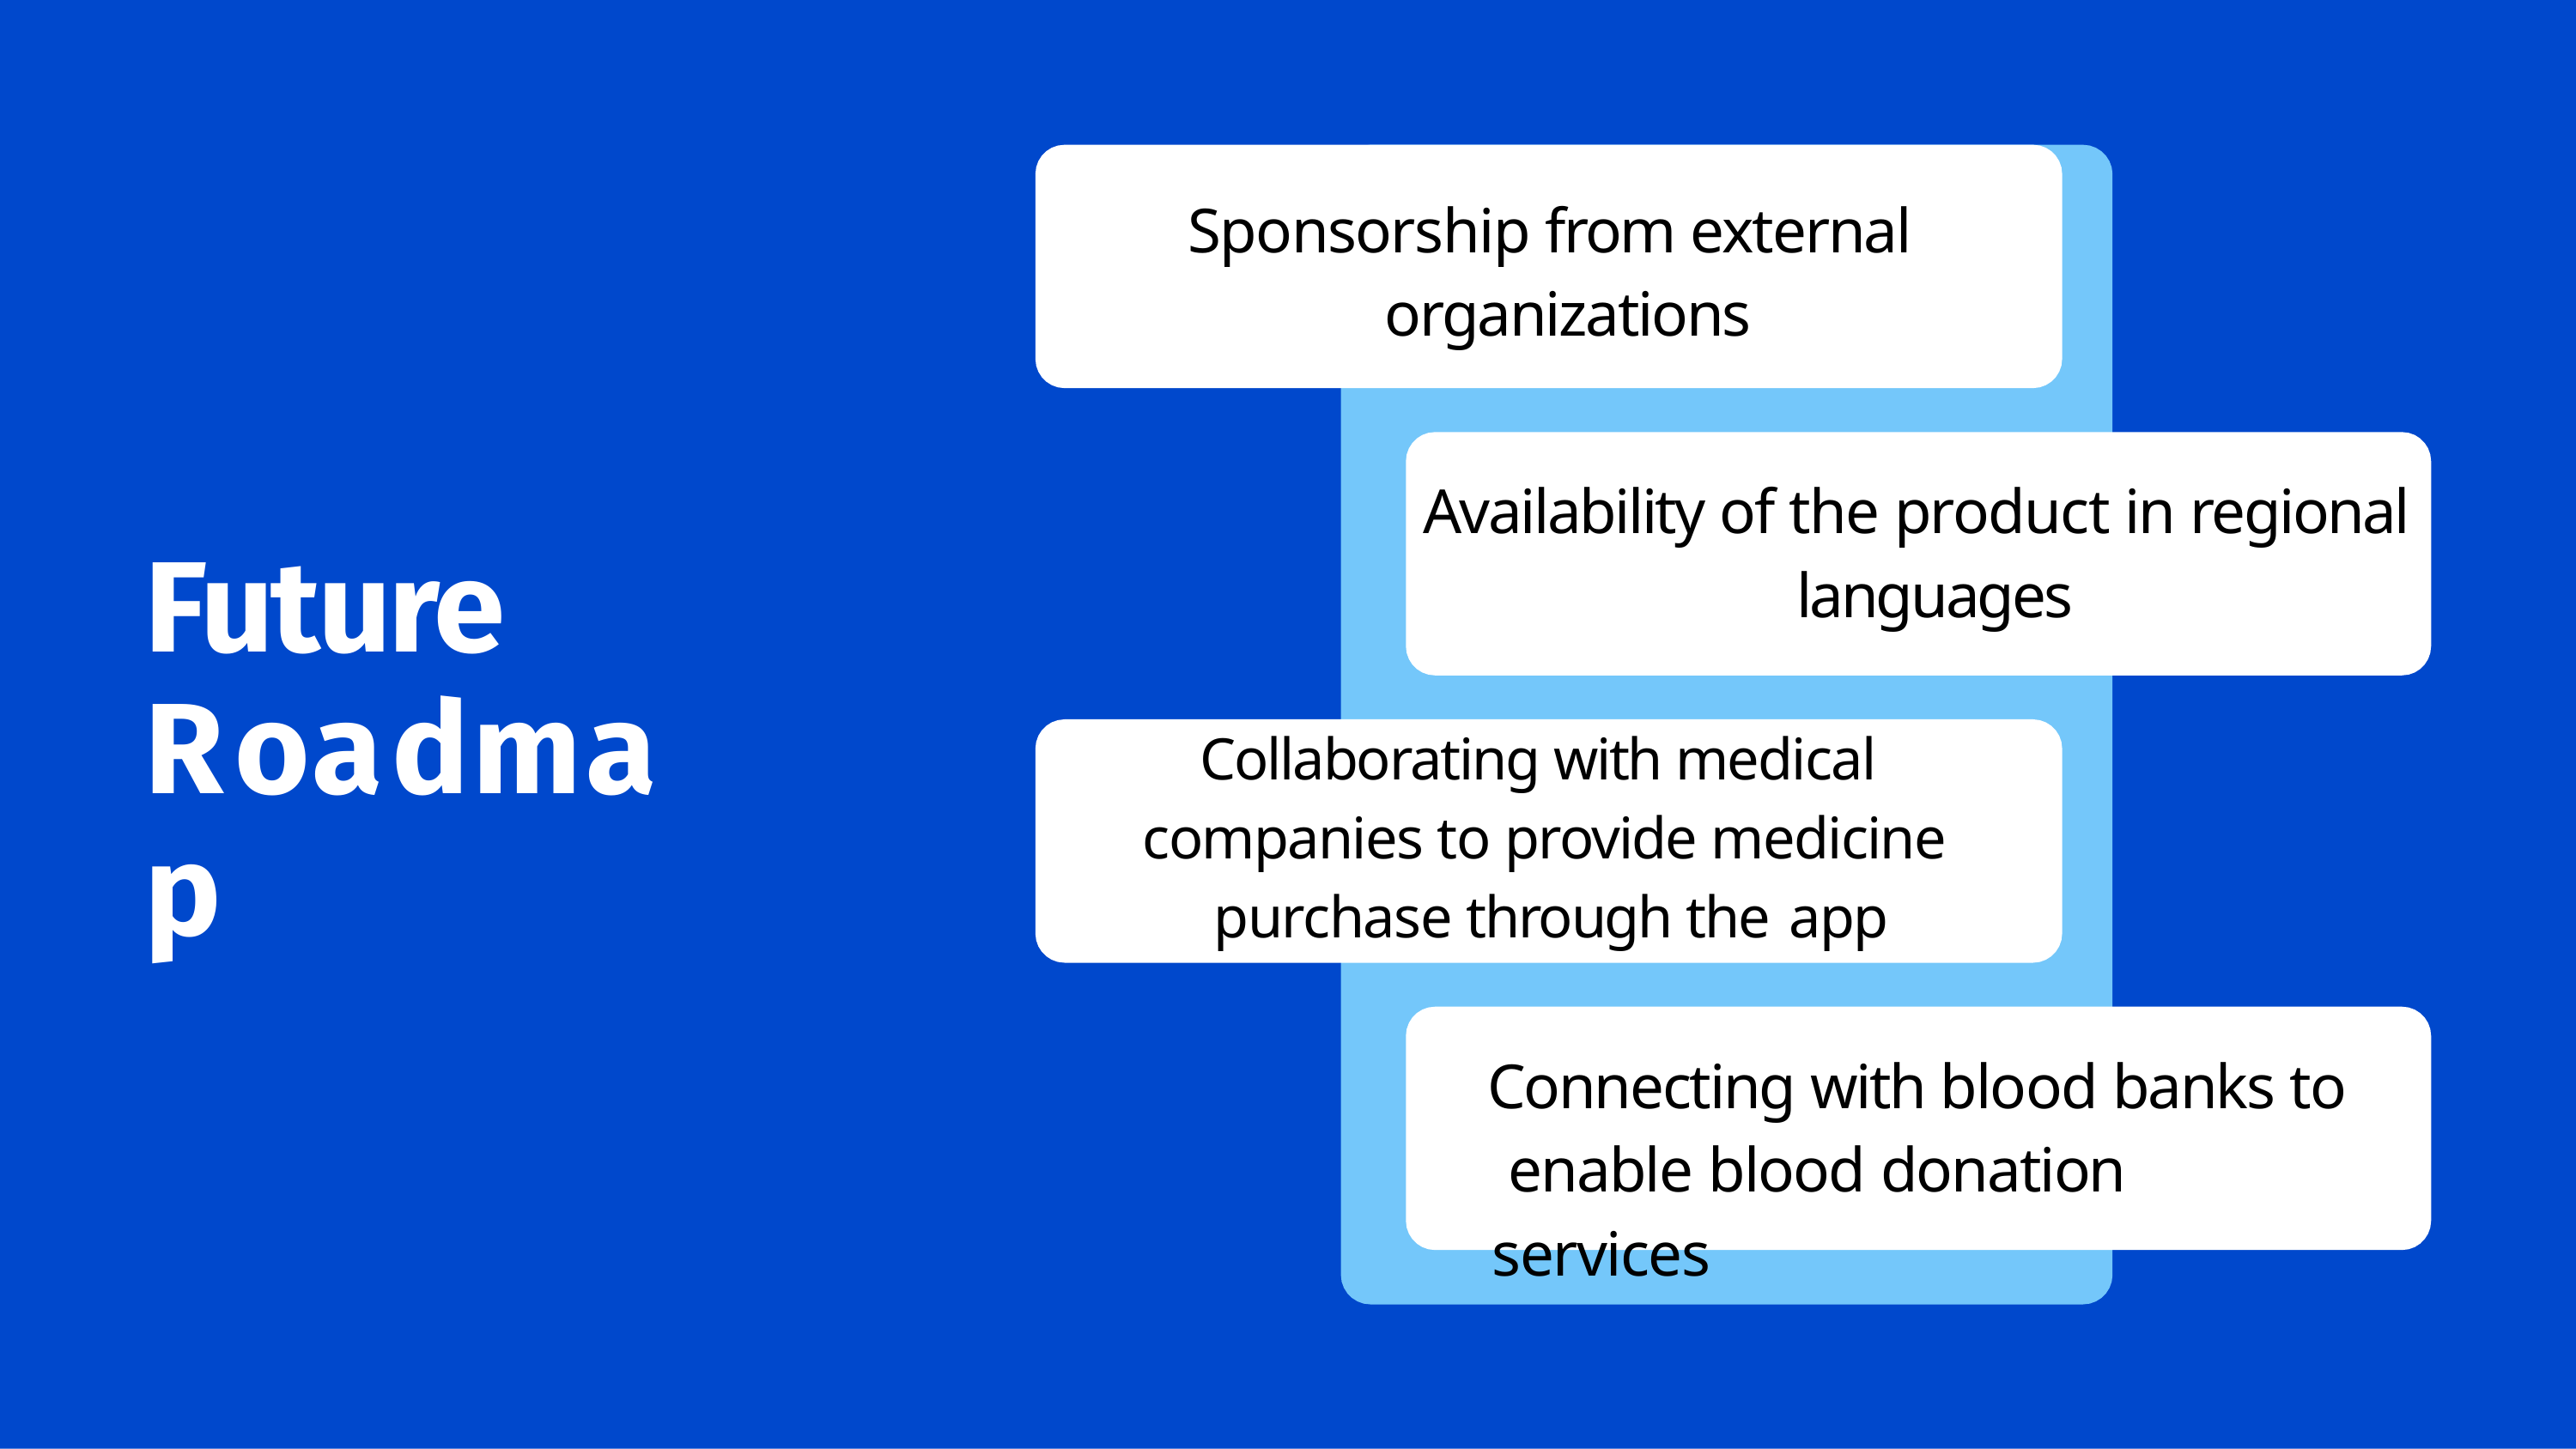

# Sponsorship from external  organizations
Availability of the product in regional  languages
Future  Roadmap
Collaborating with medical  companies to provide medicine  purchase through the app
Connecting with blood banks to  enable blood donation services